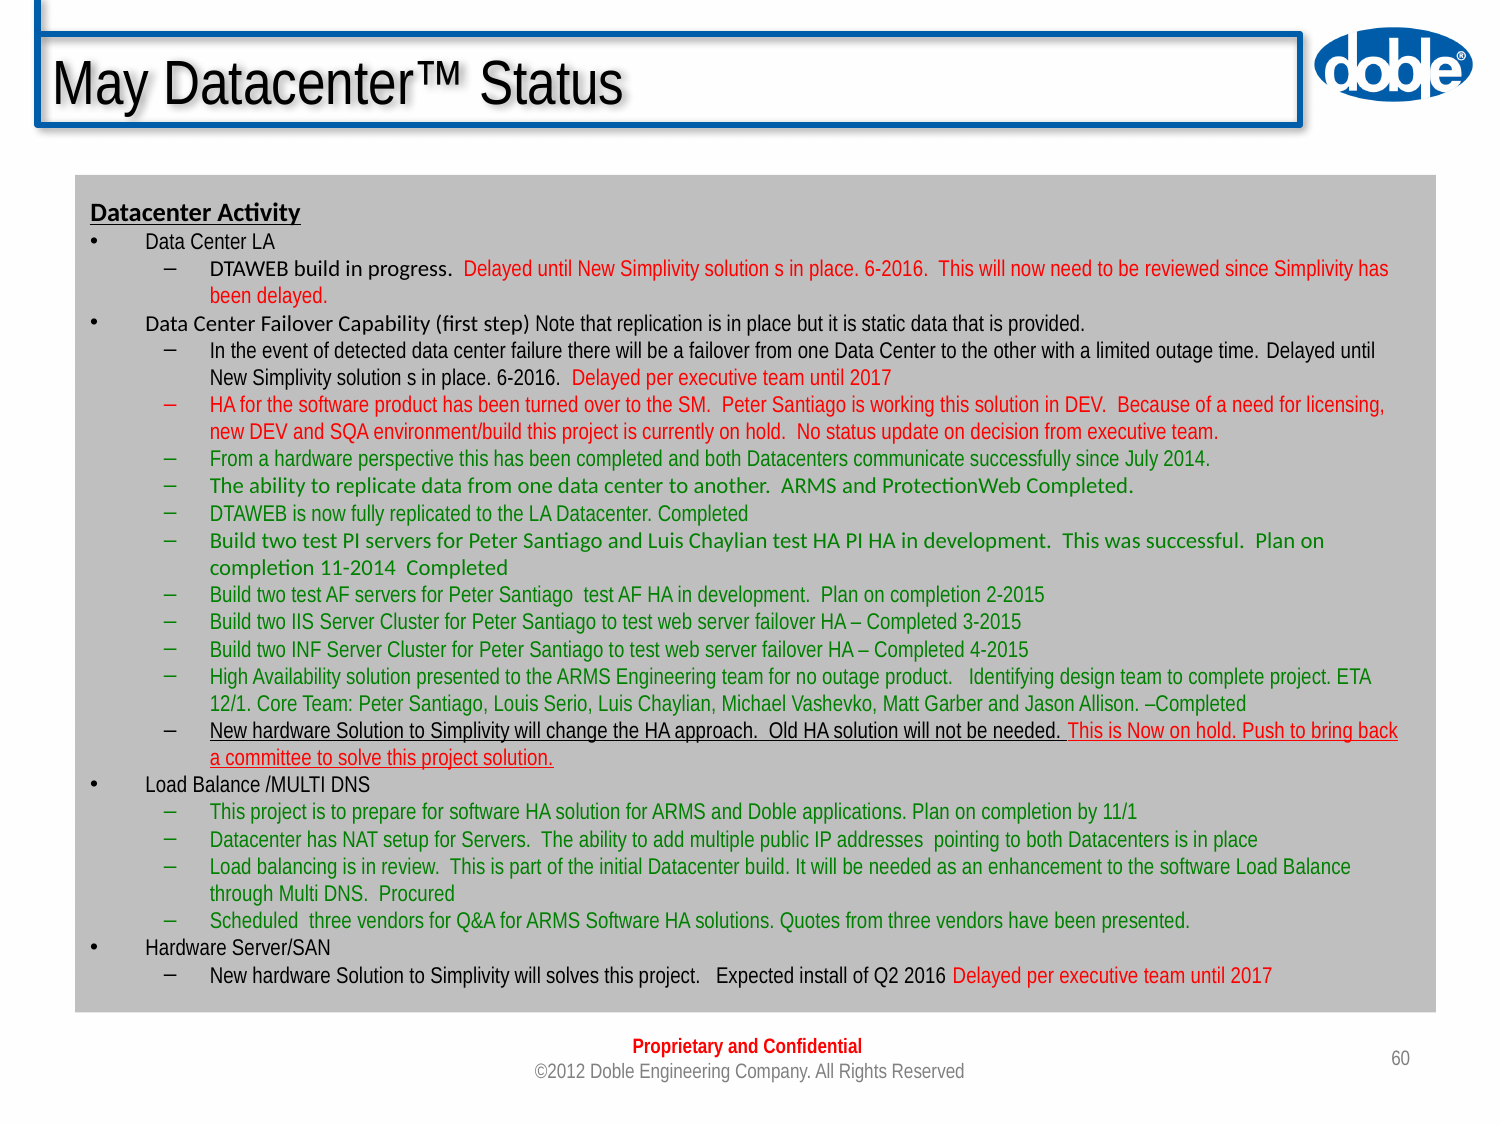

# May Datacenter™ Status

Datacenter Activity
Data Center LA
DTAWEB build in progress.  Delayed until New Simplivity solution s in place. 6-2016.  This will now need to be reviewed since Simplivity has been delayed.
Data Center Failover Capability (first step) Note that replication is in place but it is static data that is provided.
In the event of detected data center failure there will be a failover from one Data Center to the other with a limited outage time. Delayed until New Simplivity solution s in place. 6-2016.  Delayed per executive team until 2017
HA for the software product has been turned over to the SM.  Peter Santiago is working this solution in DEV.  Because of a need for licensing, new DEV and SQA environment/build this project is currently on hold.  No status update on decision from executive team.
From a hardware perspective this has been completed and both Datacenters communicate successfully since July 2014.
The ability to replicate data from one data center to another.  ARMS and ProtectionWeb Completed.
DTAWEB is now fully replicated to the LA Datacenter. Completed
Build two test PI servers for Peter Santiago and Luis Chaylian test HA PI HA in development.  This was successful.  Plan on completion 11-2014  Completed
Build two test AF servers for Peter Santiago  test AF HA in development.  Plan on completion 2-2015
Build two IIS Server Cluster for Peter Santiago to test web server failover HA – Completed 3-2015
Build two INF Server Cluster for Peter Santiago to test web server failover HA – Completed 4-2015
High Availability solution presented to the ARMS Engineering team for no outage product.   Identifying design team to complete project. ETA 12/1. Core Team: Peter Santiago, Louis Serio, Luis Chaylian, Michael Vashevko, Matt Garber and Jason Allison. –Completed
New hardware Solution to Simplivity will change the HA approach.  Old HA solution will not be needed. This is Now on hold. Push to bring back a committee to solve this project solution.
Load Balance /MULTI DNS
This project is to prepare for software HA solution for ARMS and Doble applications. Plan on completion by 11/1
Datacenter has NAT setup for Servers.  The ability to add multiple public IP addresses  pointing to both Datacenters is in place
Load balancing is in review.  This is part of the initial Datacenter build. It will be needed as an enhancement to the software Load Balance through Multi DNS.  Procured
Scheduled  three vendors for Q&A for ARMS Software HA solutions. Quotes from three vendors have been presented.
Hardware Server/SAN
New hardware Solution to Simplivity will solves this project.   Expected install of Q2 2016 Delayed per executive team until 2017